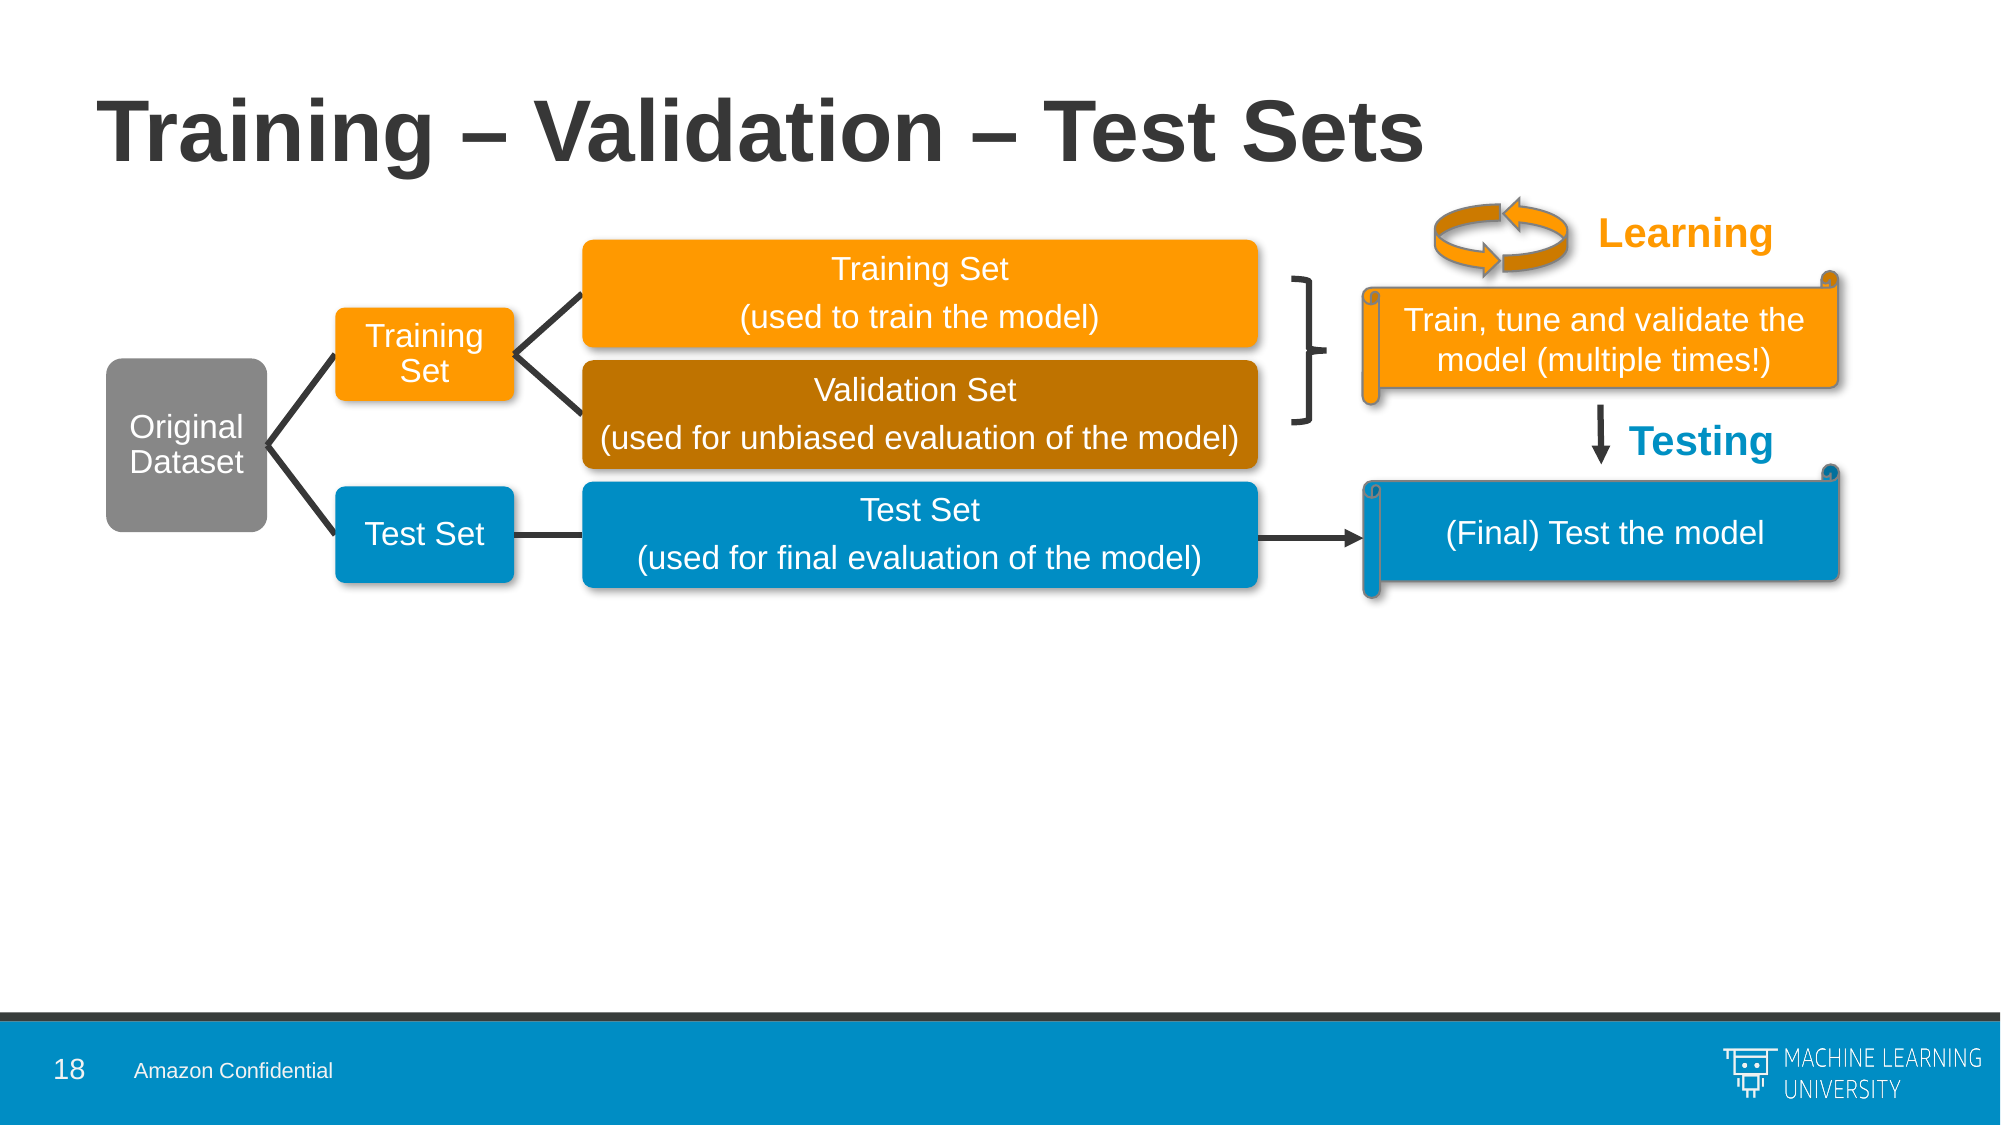

# Training – Validation – Test Sets

Learning

Training Set
(used to train the model)
Train, tune and validate the model (multiple times!)

Training Set

Original Dataset
Validation Set
(used for unbiased evaluation of the model)

Testing
(Final) Test the model
Test Set
(used for final evaluation of the model)
Test Set